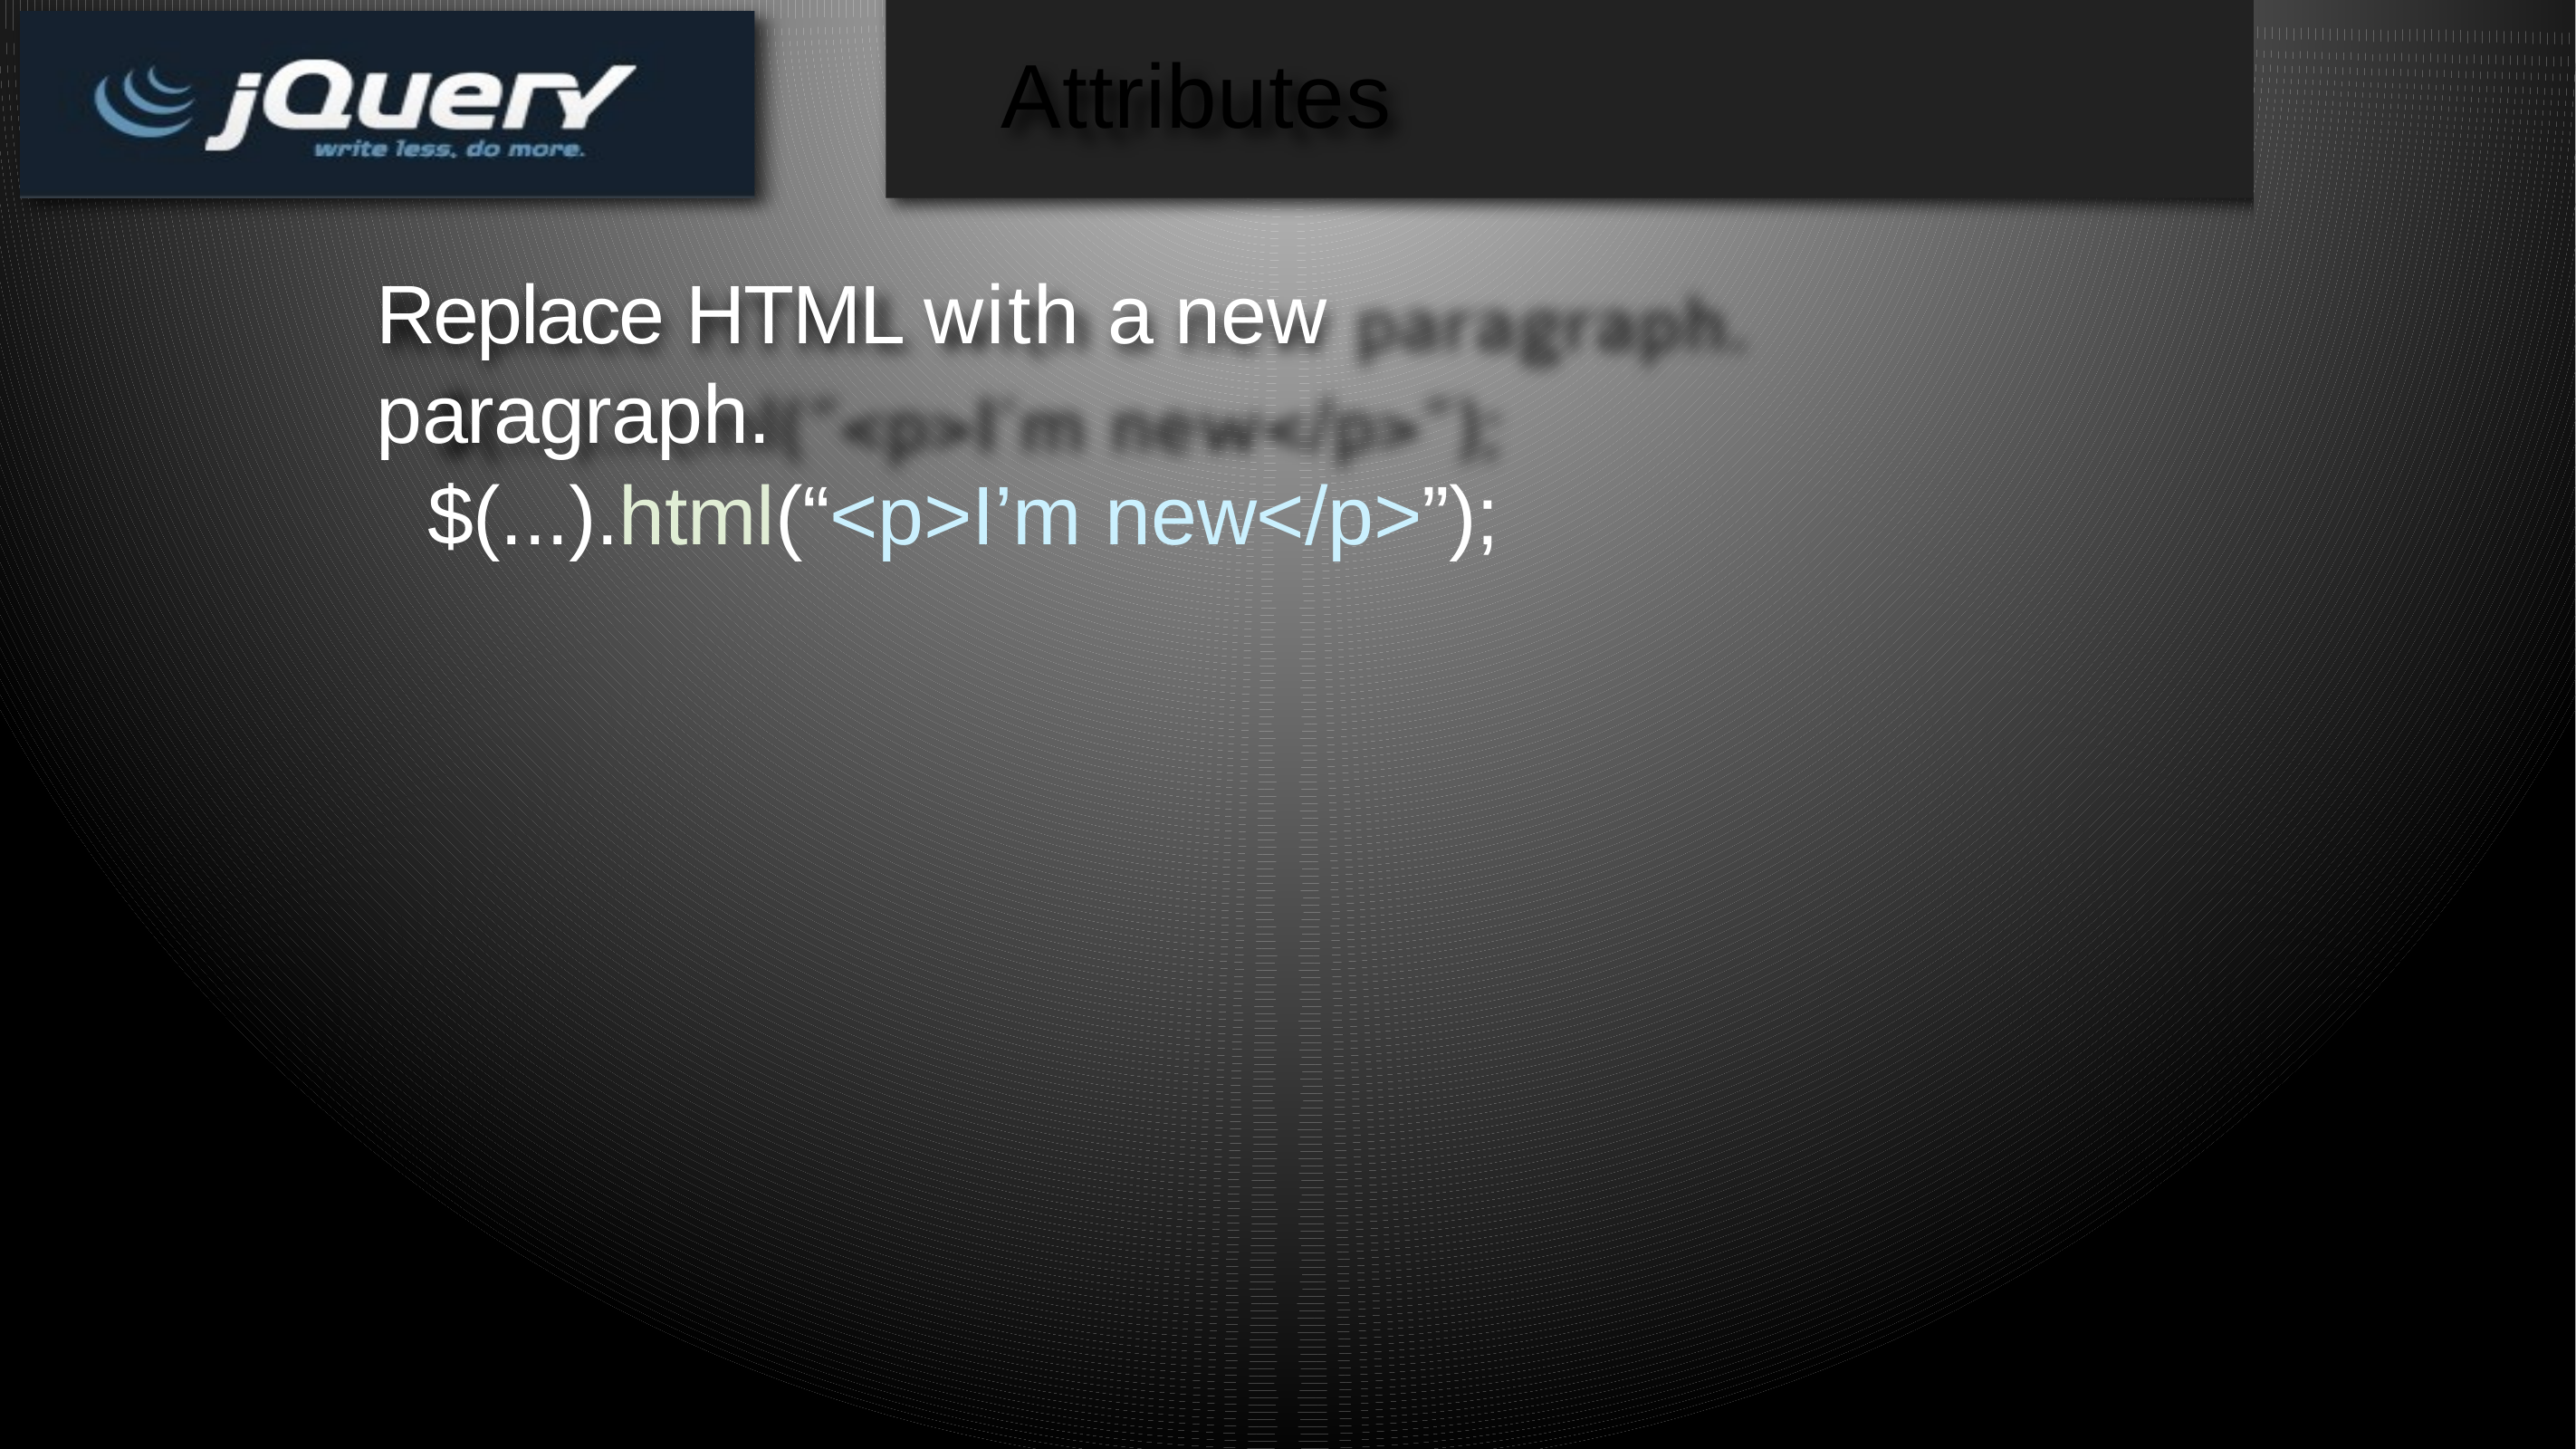

# Attributes

Replace HTML with a new paragraph.
$(...).html(“<p>I’m new</p>”);